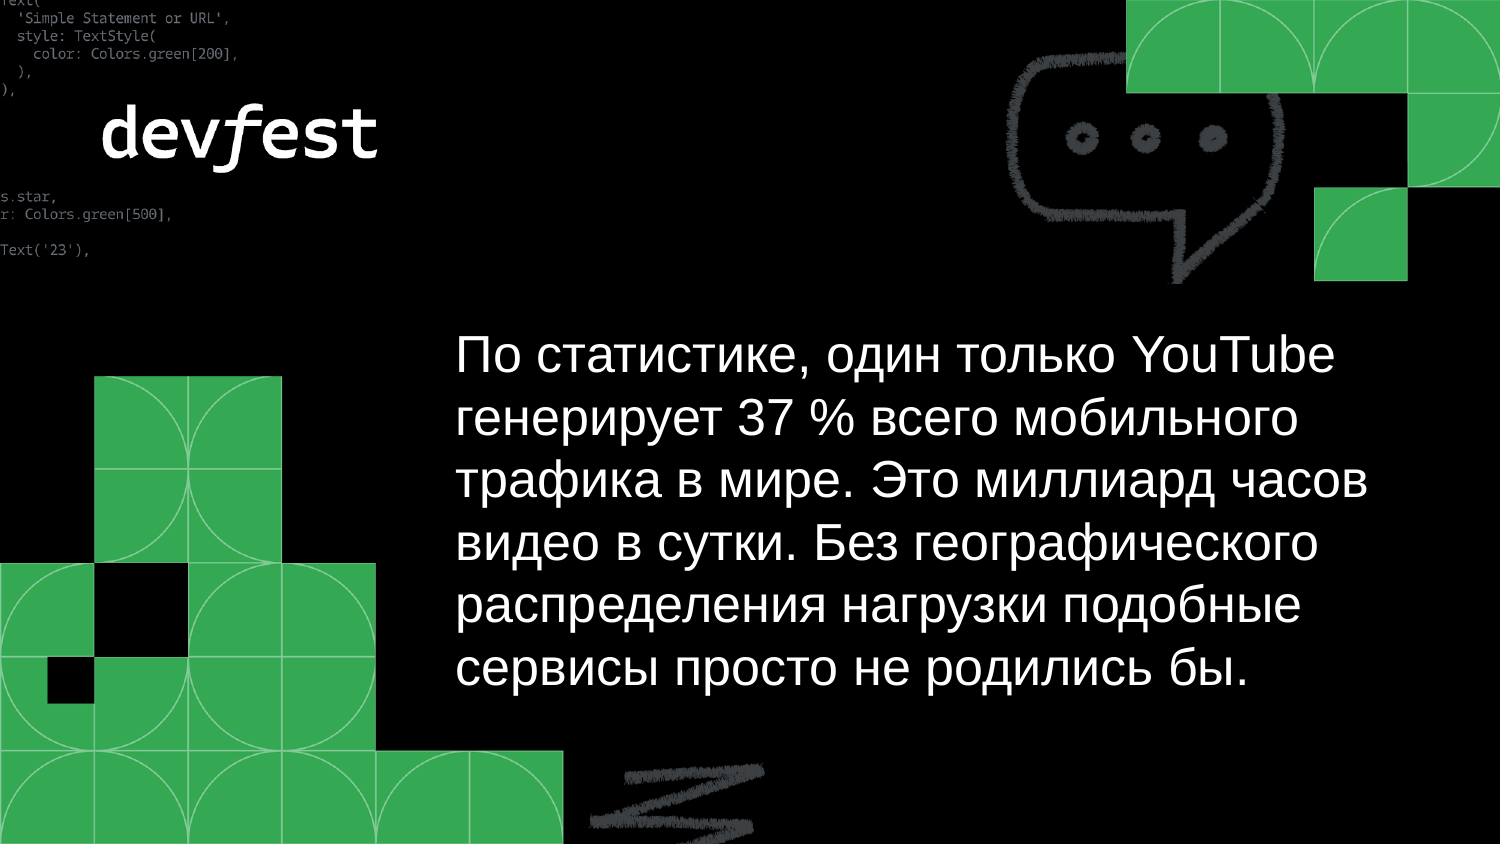

# По статистике, один только YouTube генерирует 37 % всего мобильного трафика в мире. Это миллиард часов видео в сутки. Без географического распределения нагрузки подобные сервисы просто не родились бы.